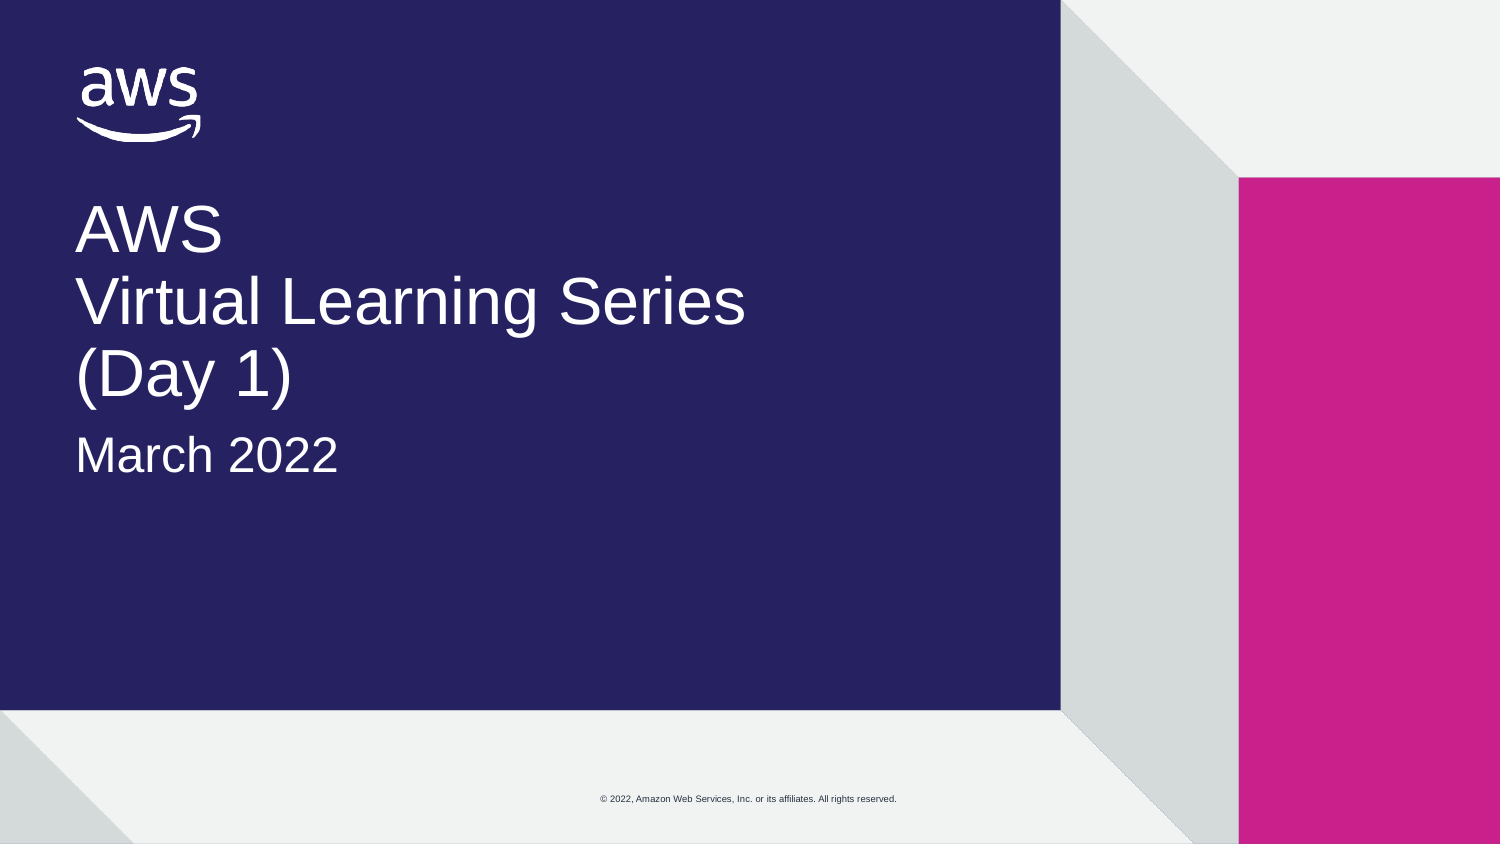

# AWS Virtual Learning Series (Day 1)
March 2022